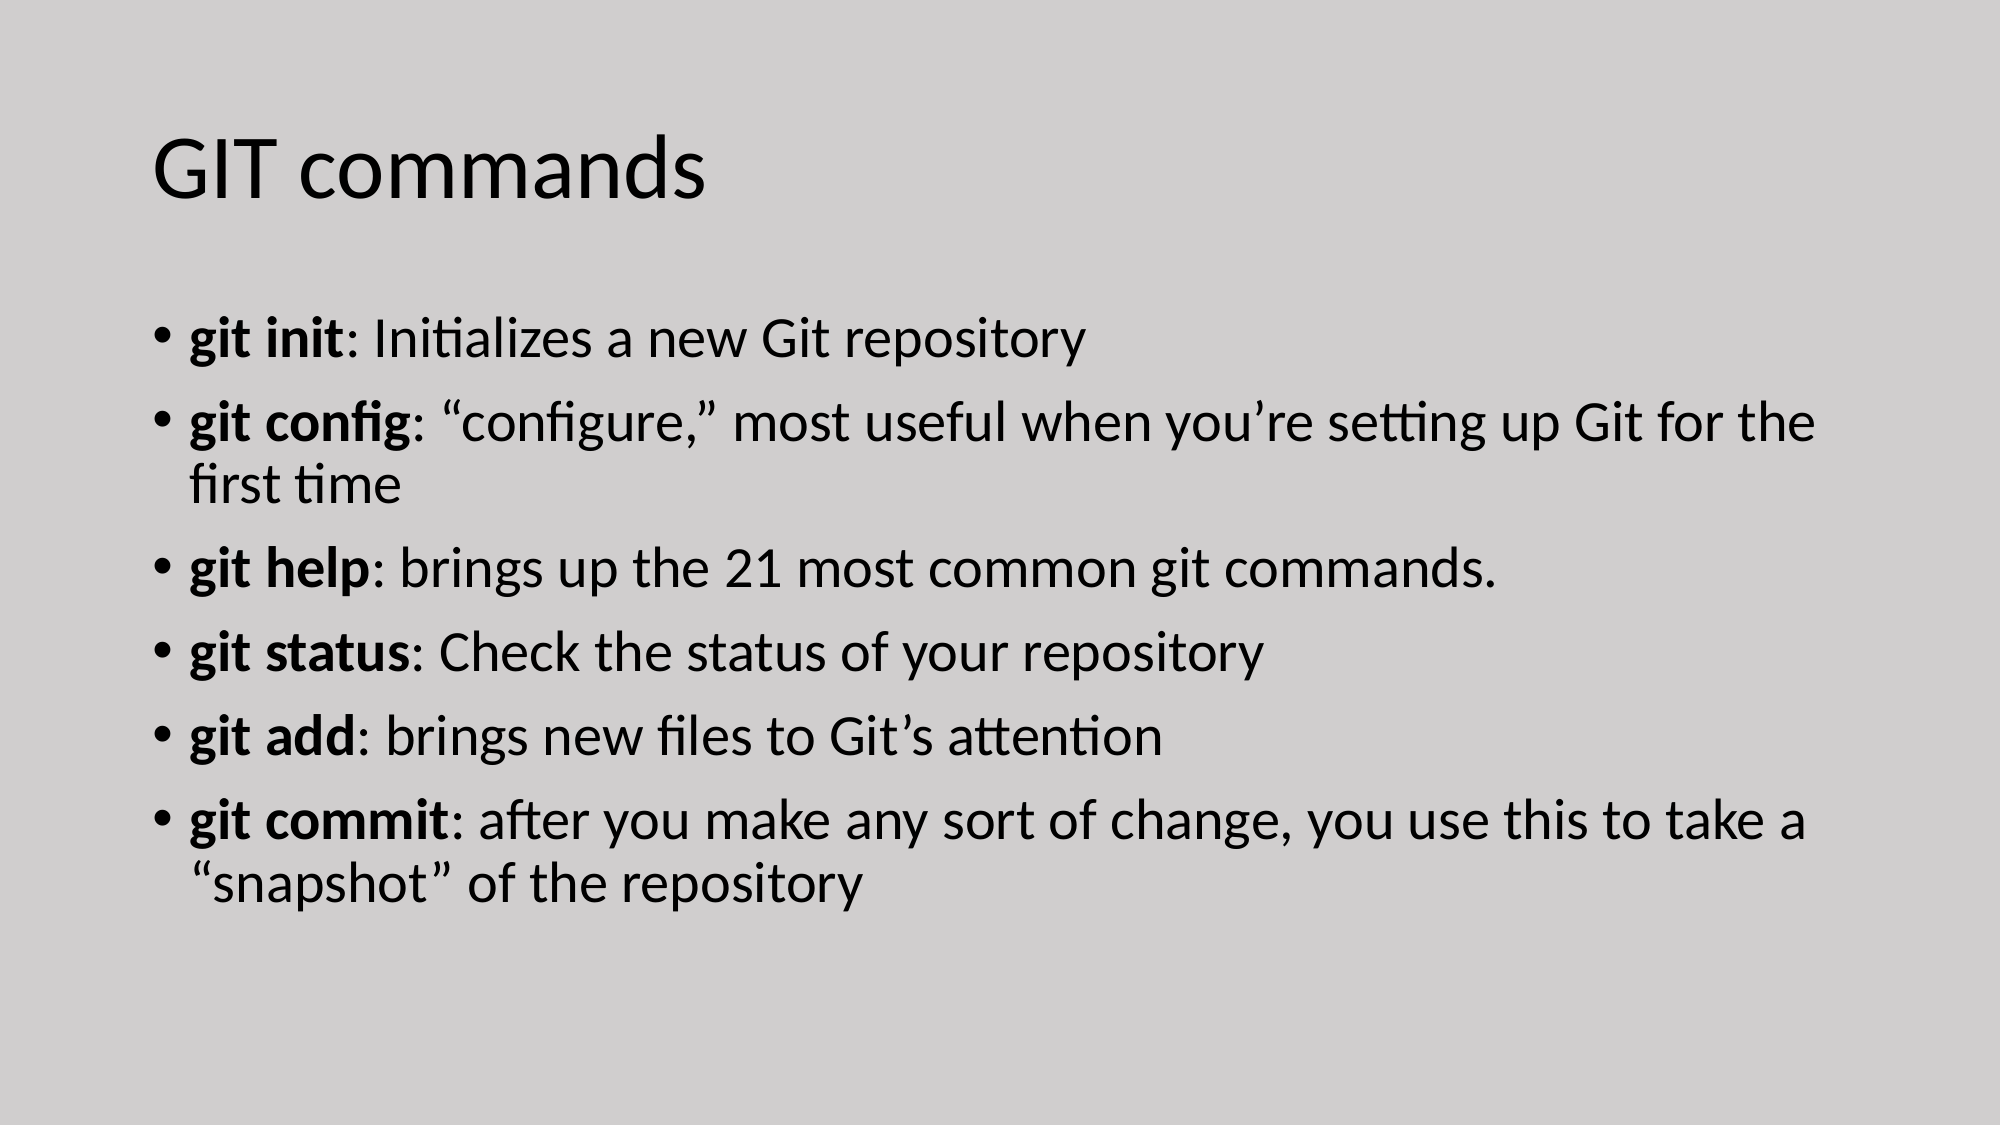

# GIT commands
git init: Initializes a new Git repository
git config: “configure,” most useful when you’re setting up Git for the first time
git help: brings up the 21 most common git commands.
git status: Check the status of your repository
git add: brings new files to Git’s attention
git commit: after you make any sort of change, you use this to take a “snapshot” of the repository